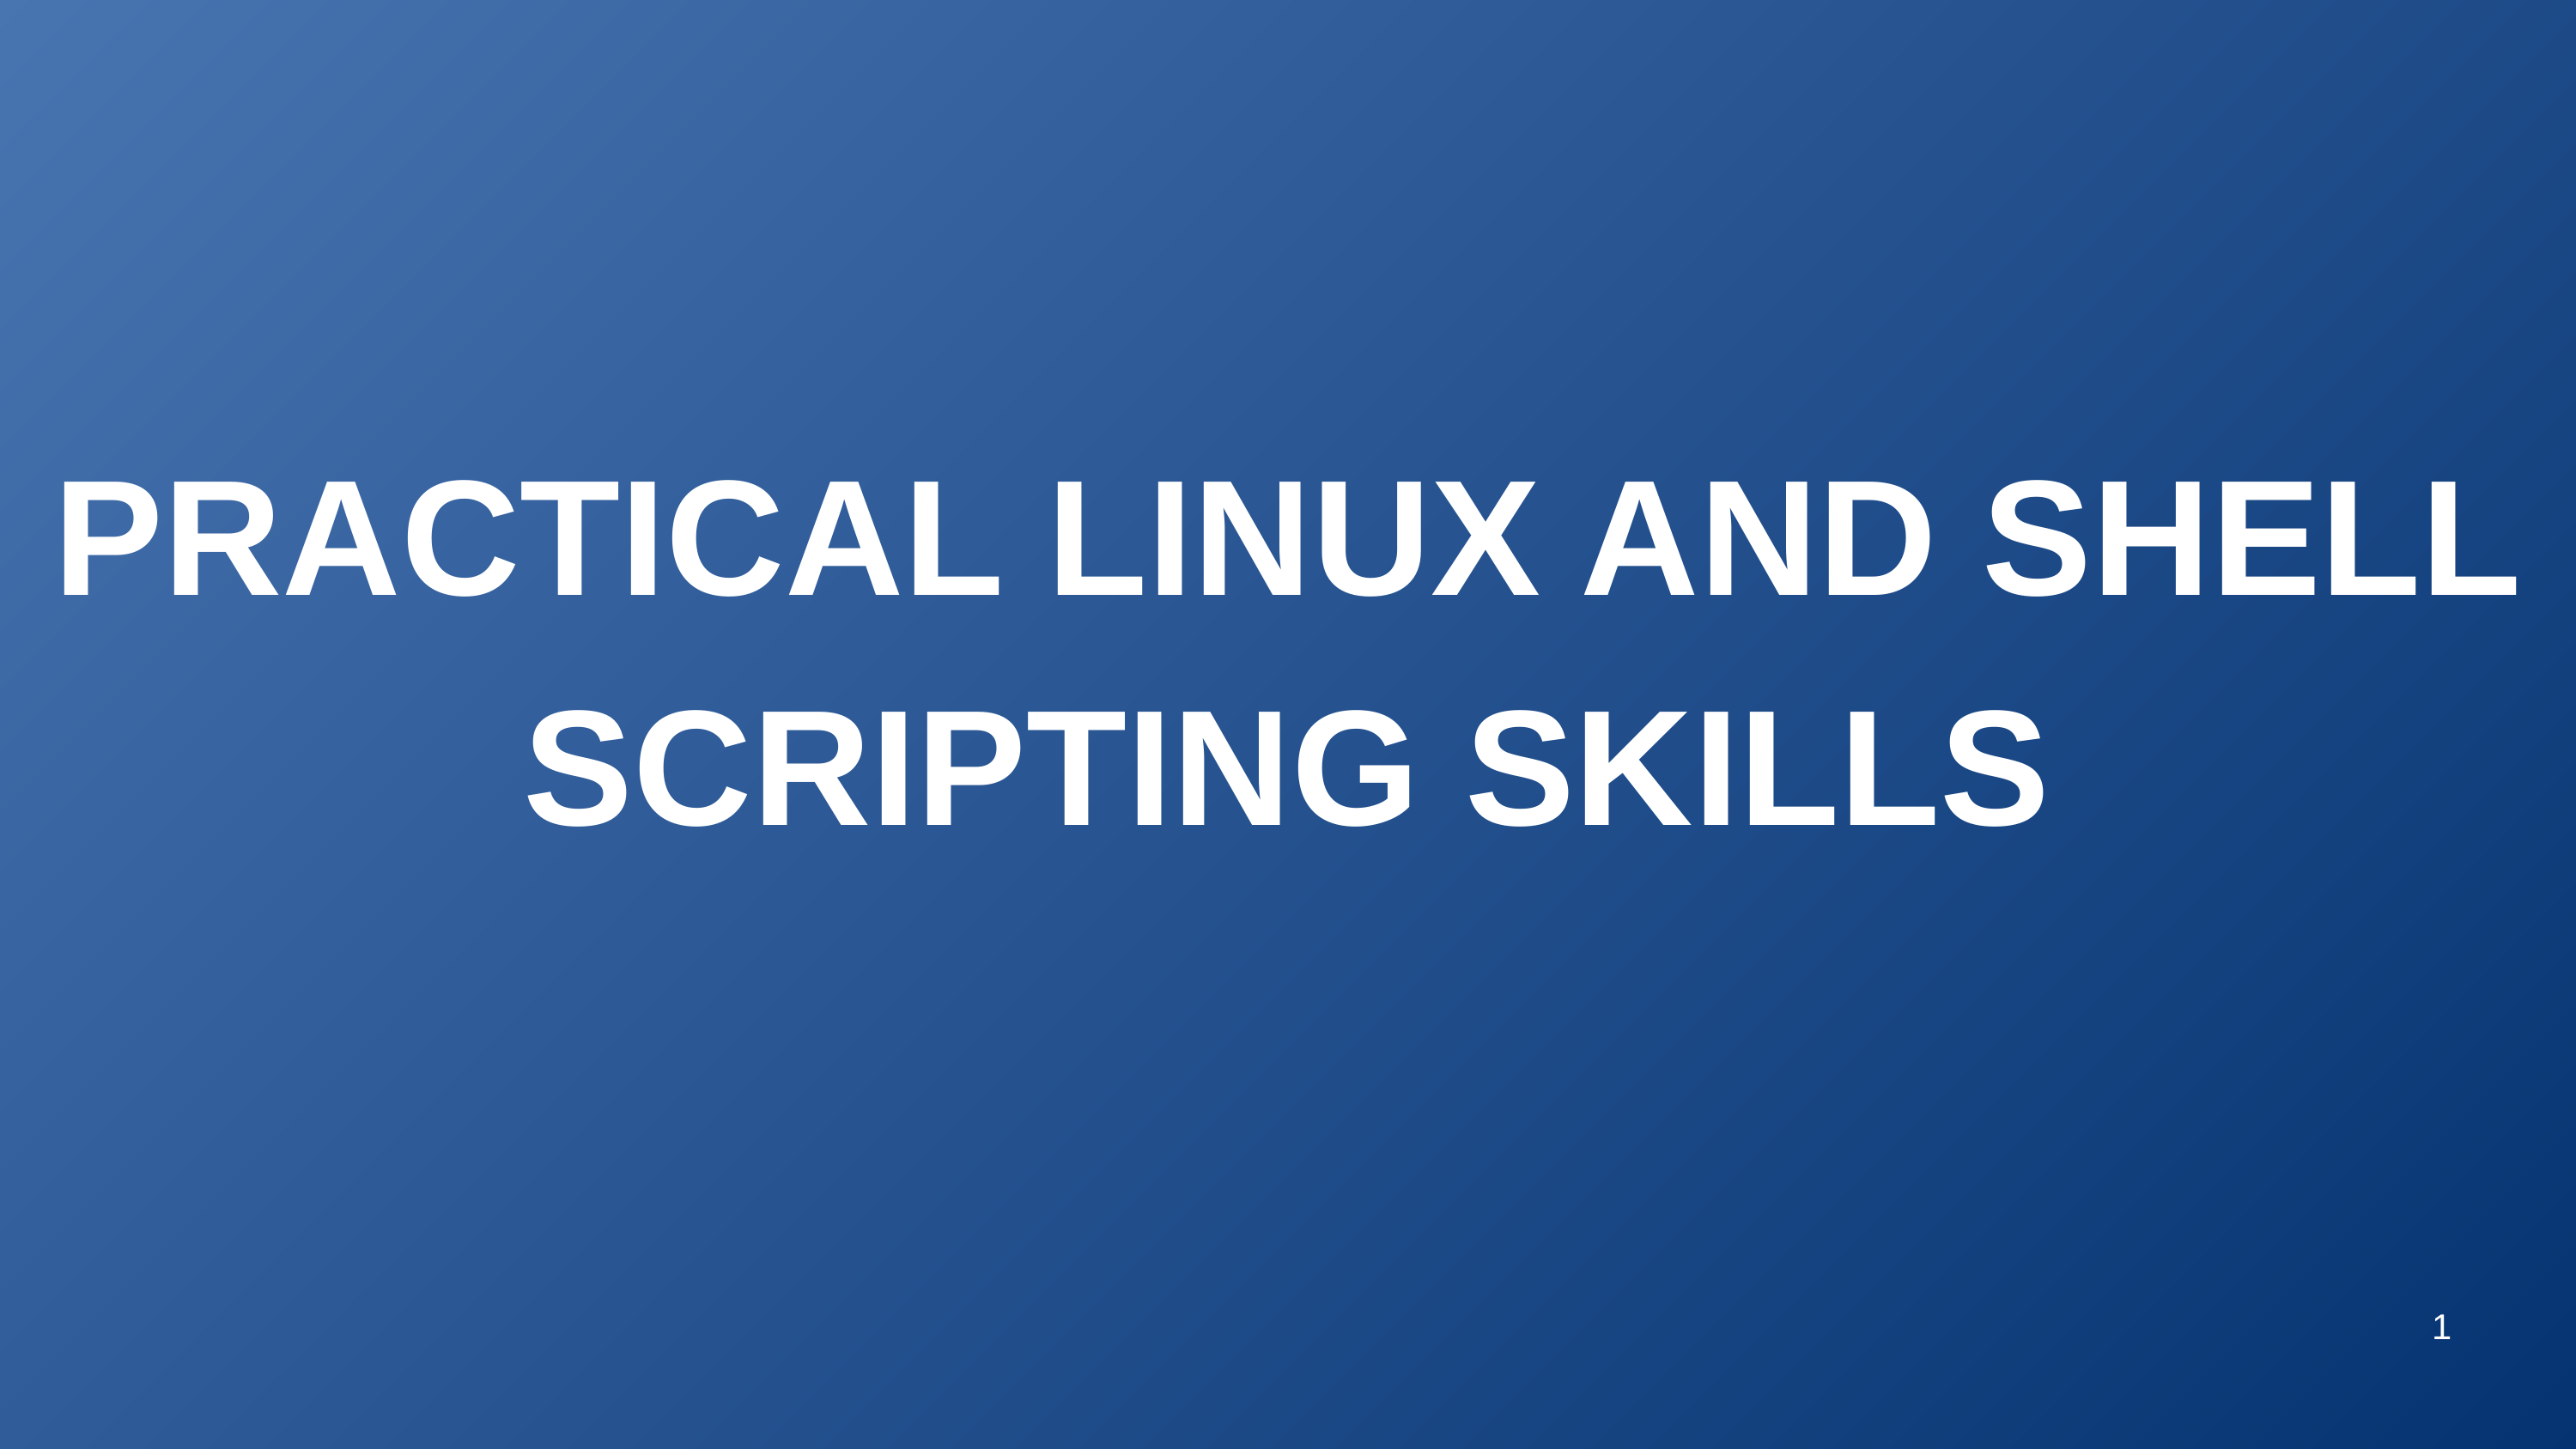

PRACTICAL LINUX AND SHELL SCRIPTING SKILLS
1